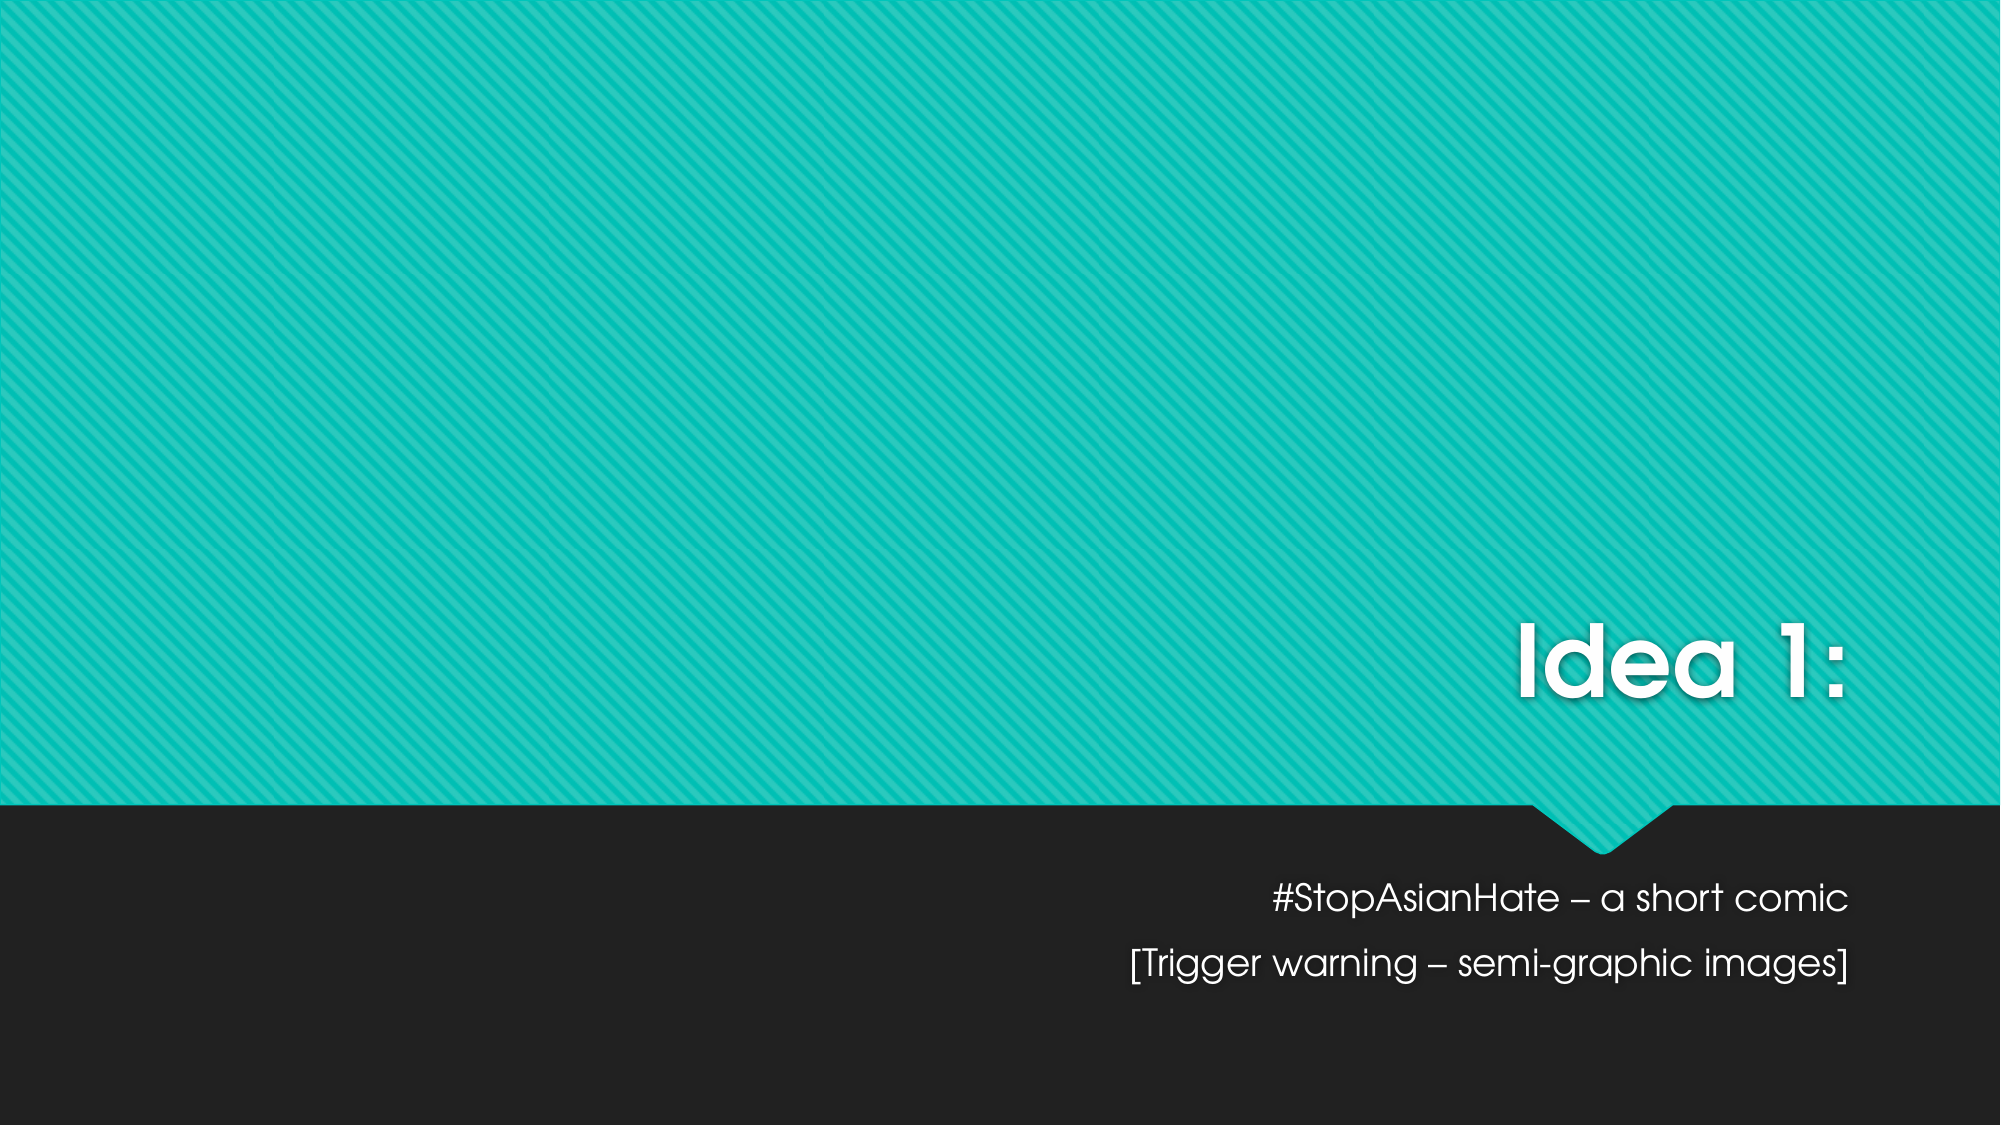

# Idea 1:
#StopAsianHate – a short comic
[Trigger warning – semi-graphic images]